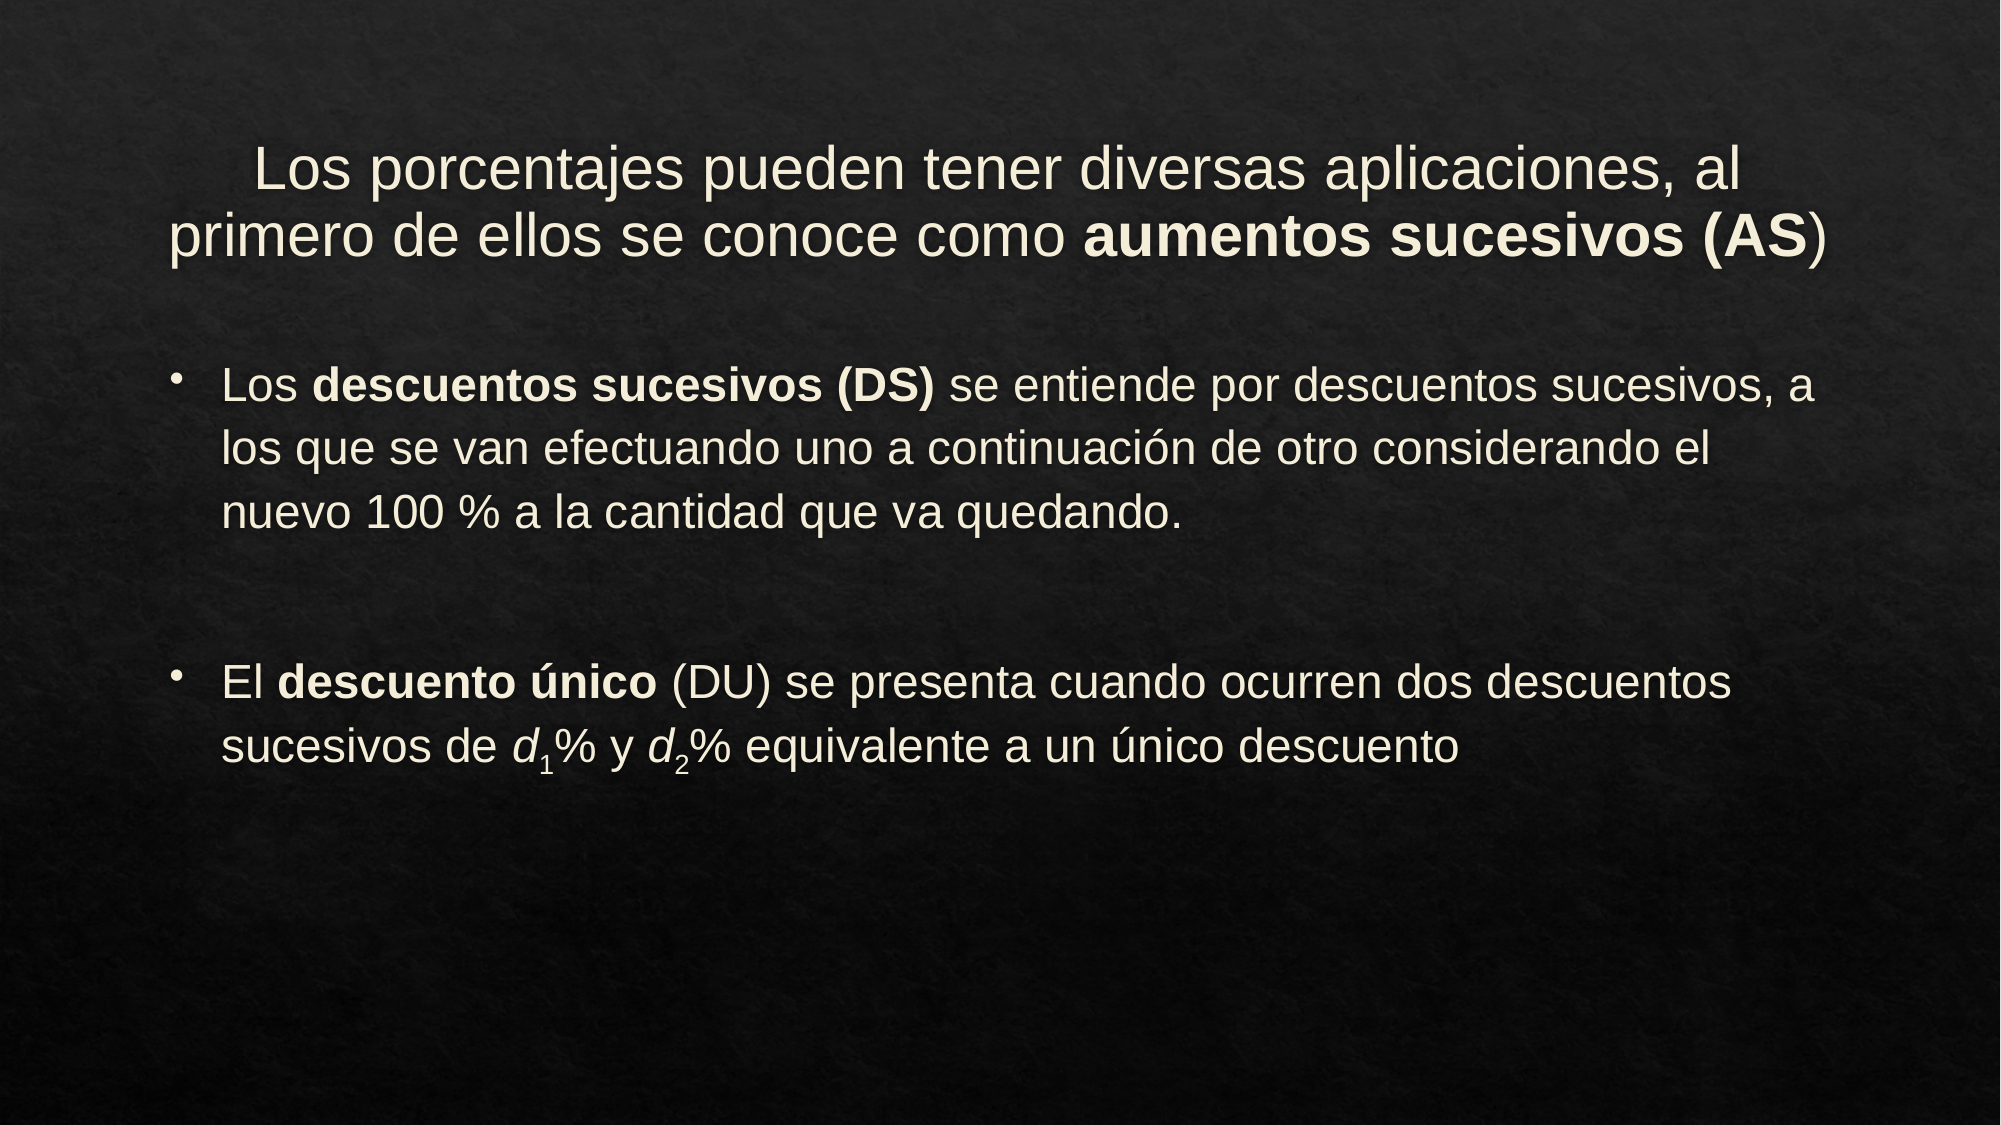

# Los porcentajes pueden tener diversas aplicaciones, al primero de ellos se conoce como aumentos sucesivos (AS)
Los descuentos sucesivos (DS) se entiende por descuentos sucesivos, a los que se van efectuando uno a continuación de otro considerando el nuevo 100 % a la cantidad que va quedando.

El descuento único (DU) se presenta cuando ocurren dos descuentos sucesivos de d1% y d2% equivalente a un único descuento